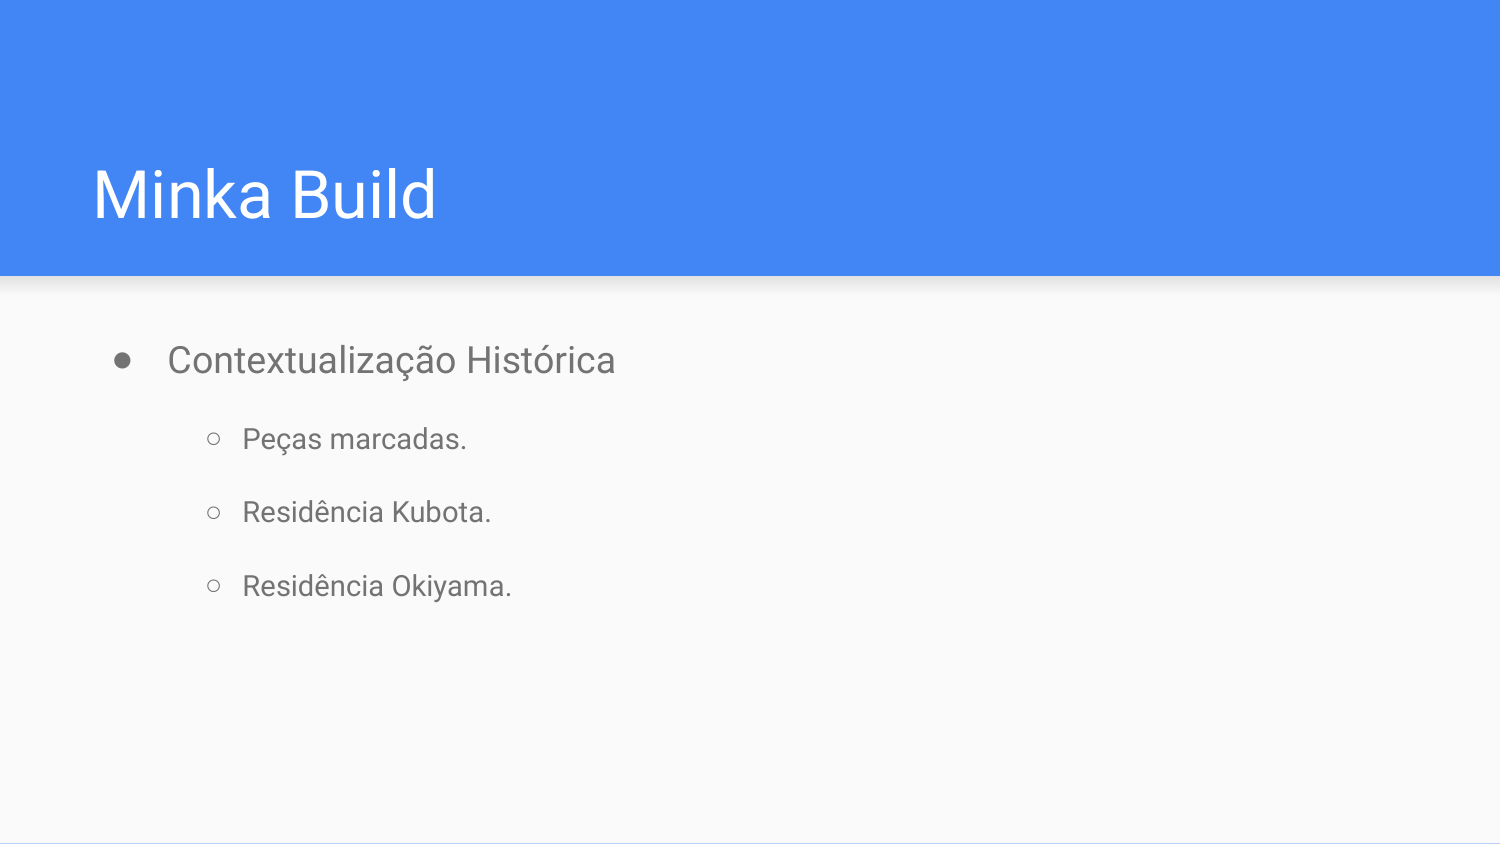

# Minka Build
Contextualização Histórica
Peças marcadas.
Residência Kubota.
Residência Okiyama.